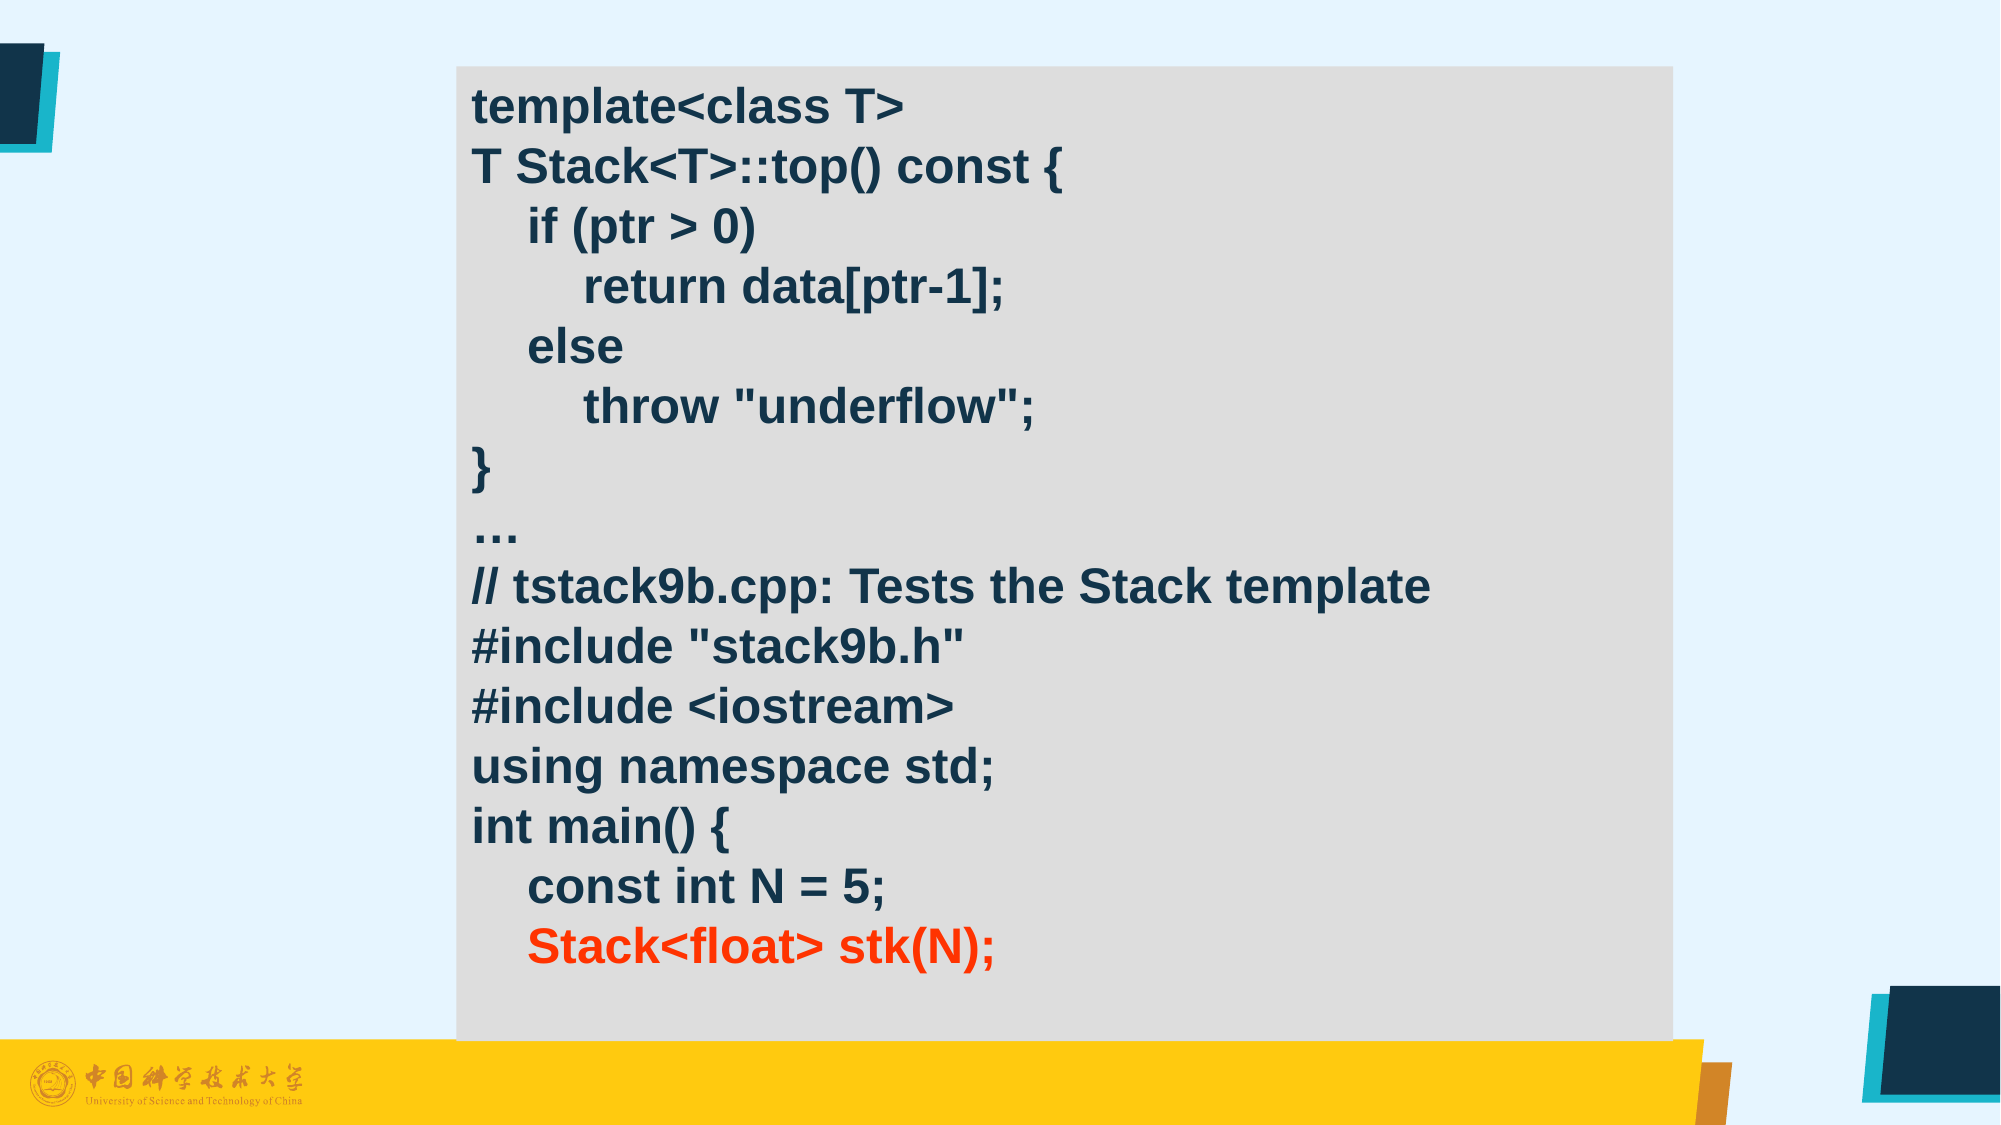

template<class T>
T Stack<T>::top() const {
    if (ptr > 0)
        return data[ptr-1];
    else
        throw "underflow";
}
…
// tstack9b.cpp: Tests the Stack template
#include "stack9b.h"
#include <iostream>
using namespace std;
int main() {
    const int N = 5;
    Stack<float> stk(N);